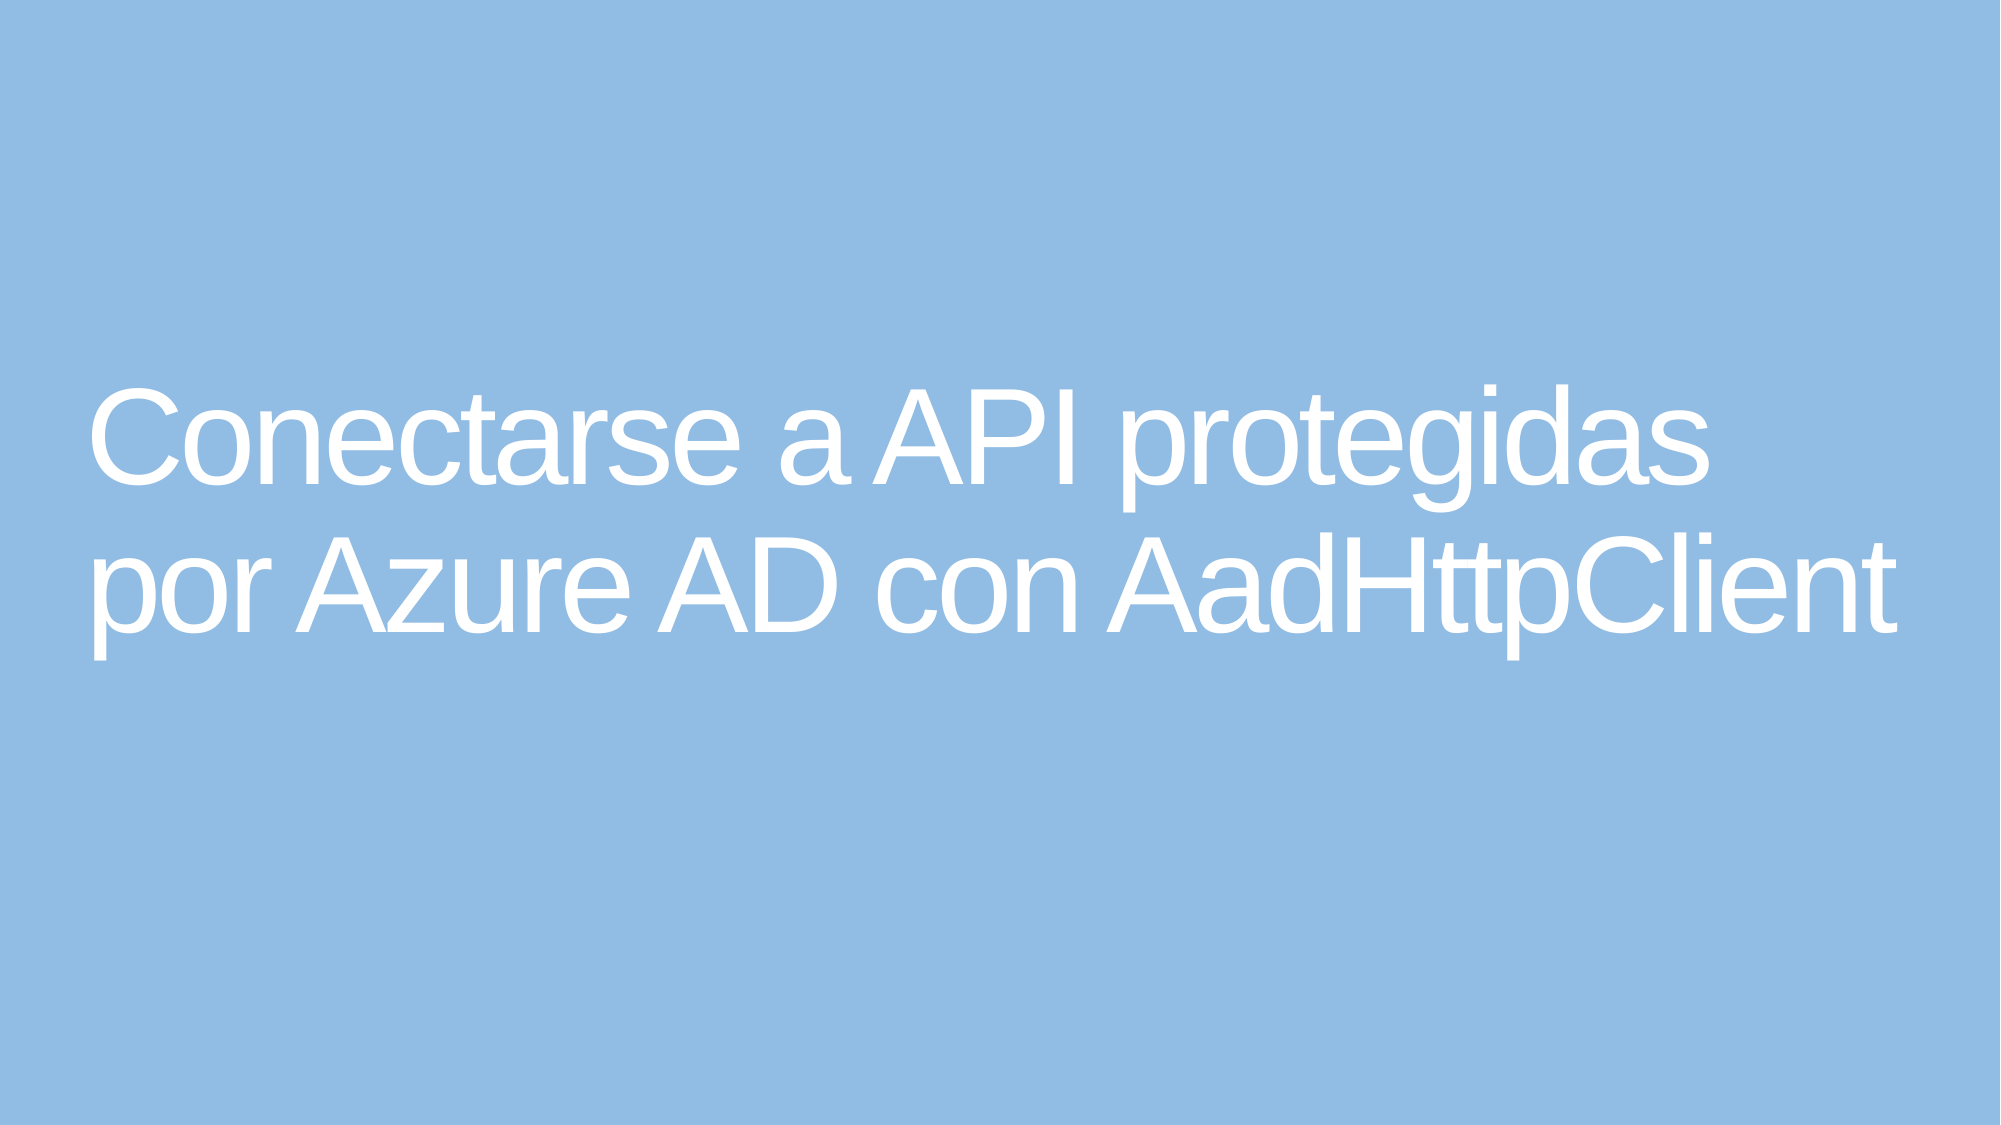

# Conectarse a API protegidas por Azure AD con AadHttpClient